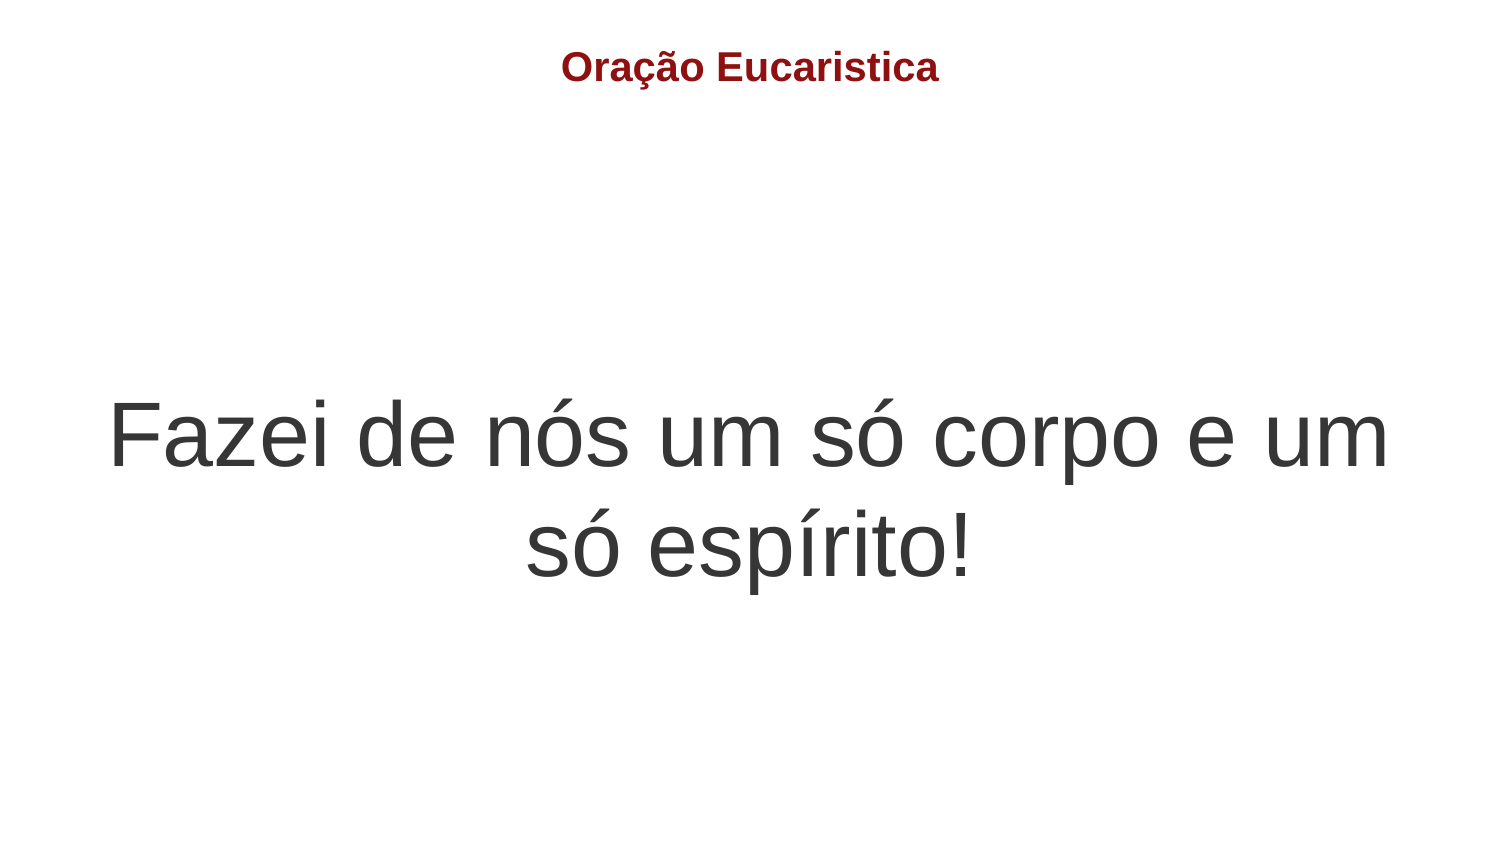

Oração Eucaristica
Fazei de nós um só corpo e um só espírito!